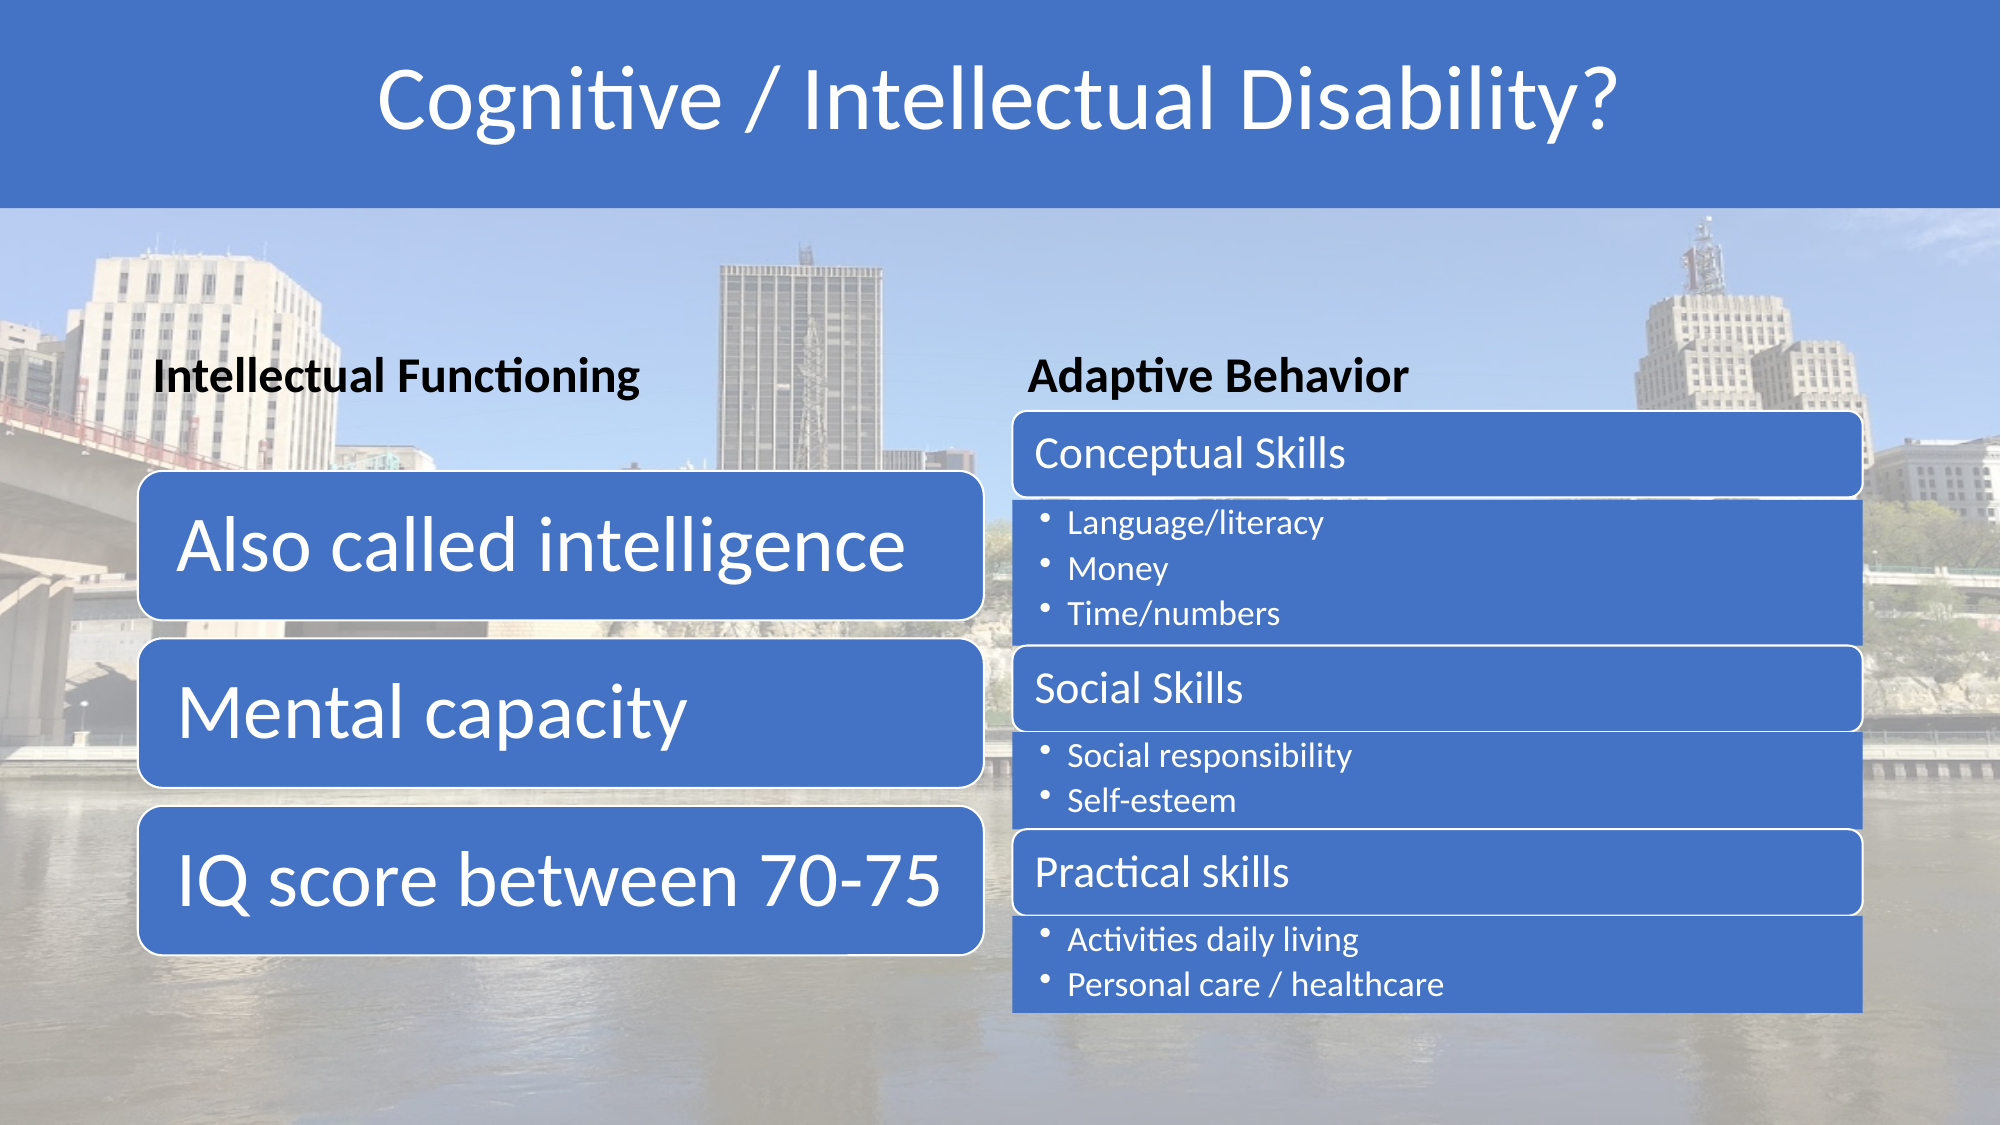

# Cognitive / Intellectual Disability?
Intellectual Functioning
Adaptive Behavior
Also called intelligence
Mental capacity
IQ score between 70-75
Conceptual Skills
Language/literacy
Money
Time/numbers
Social Skills
Social responsibility
Self-esteem
Practical skills
Activities daily living
Personal care / healthcare